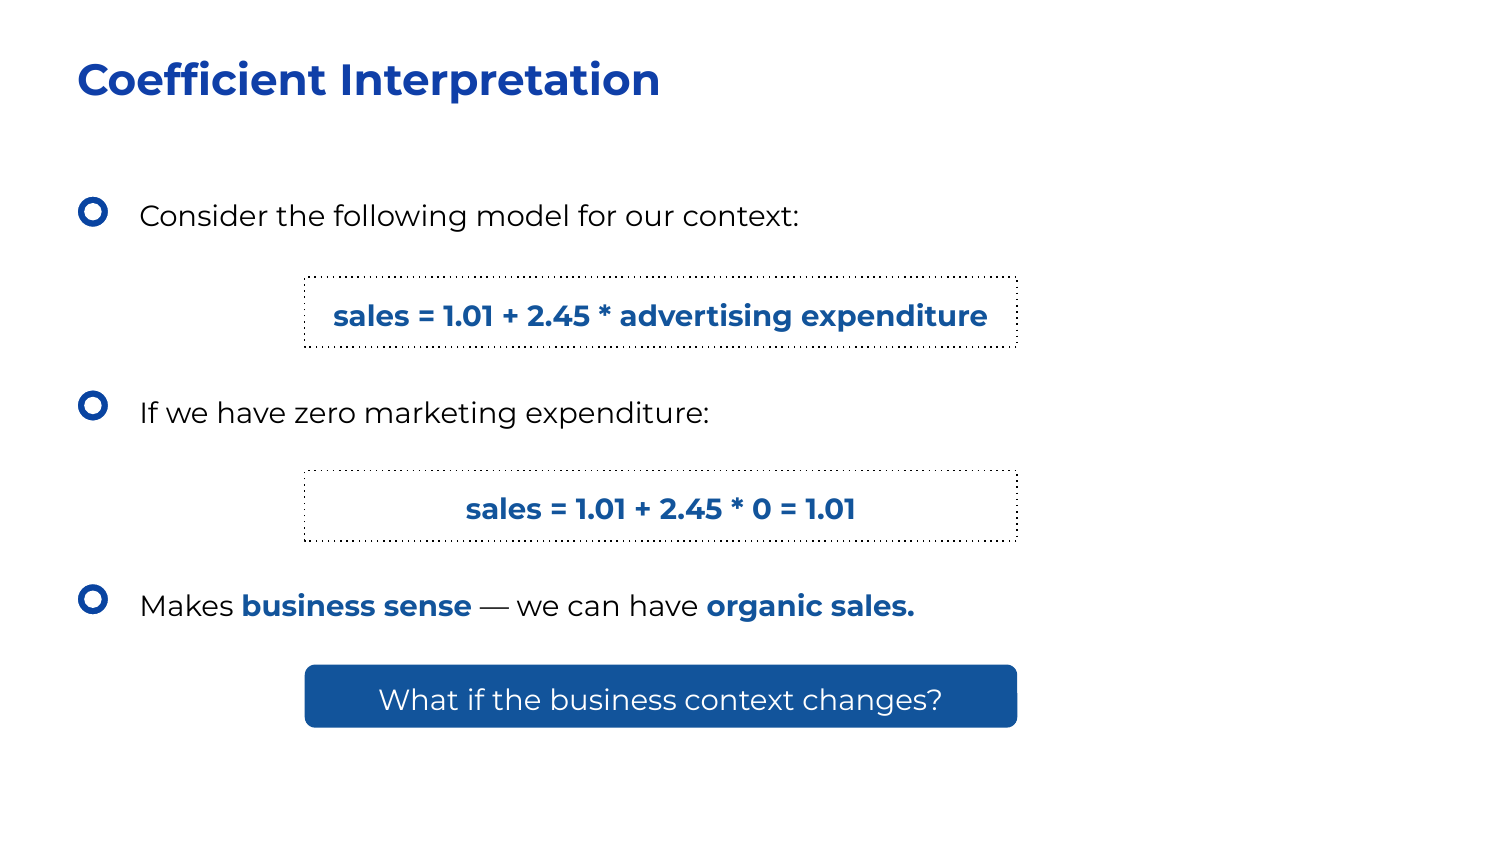

Coefficient Interpretation
Consider the following model for our context:

sales = 1.01 + 2.45 * advertising expenditure
If we have zero marketing expenditure:

sales = 1.01 + 2.45 * 0 = 1.01
Makes business sense — we can have organic sales.

What if the business context changes?